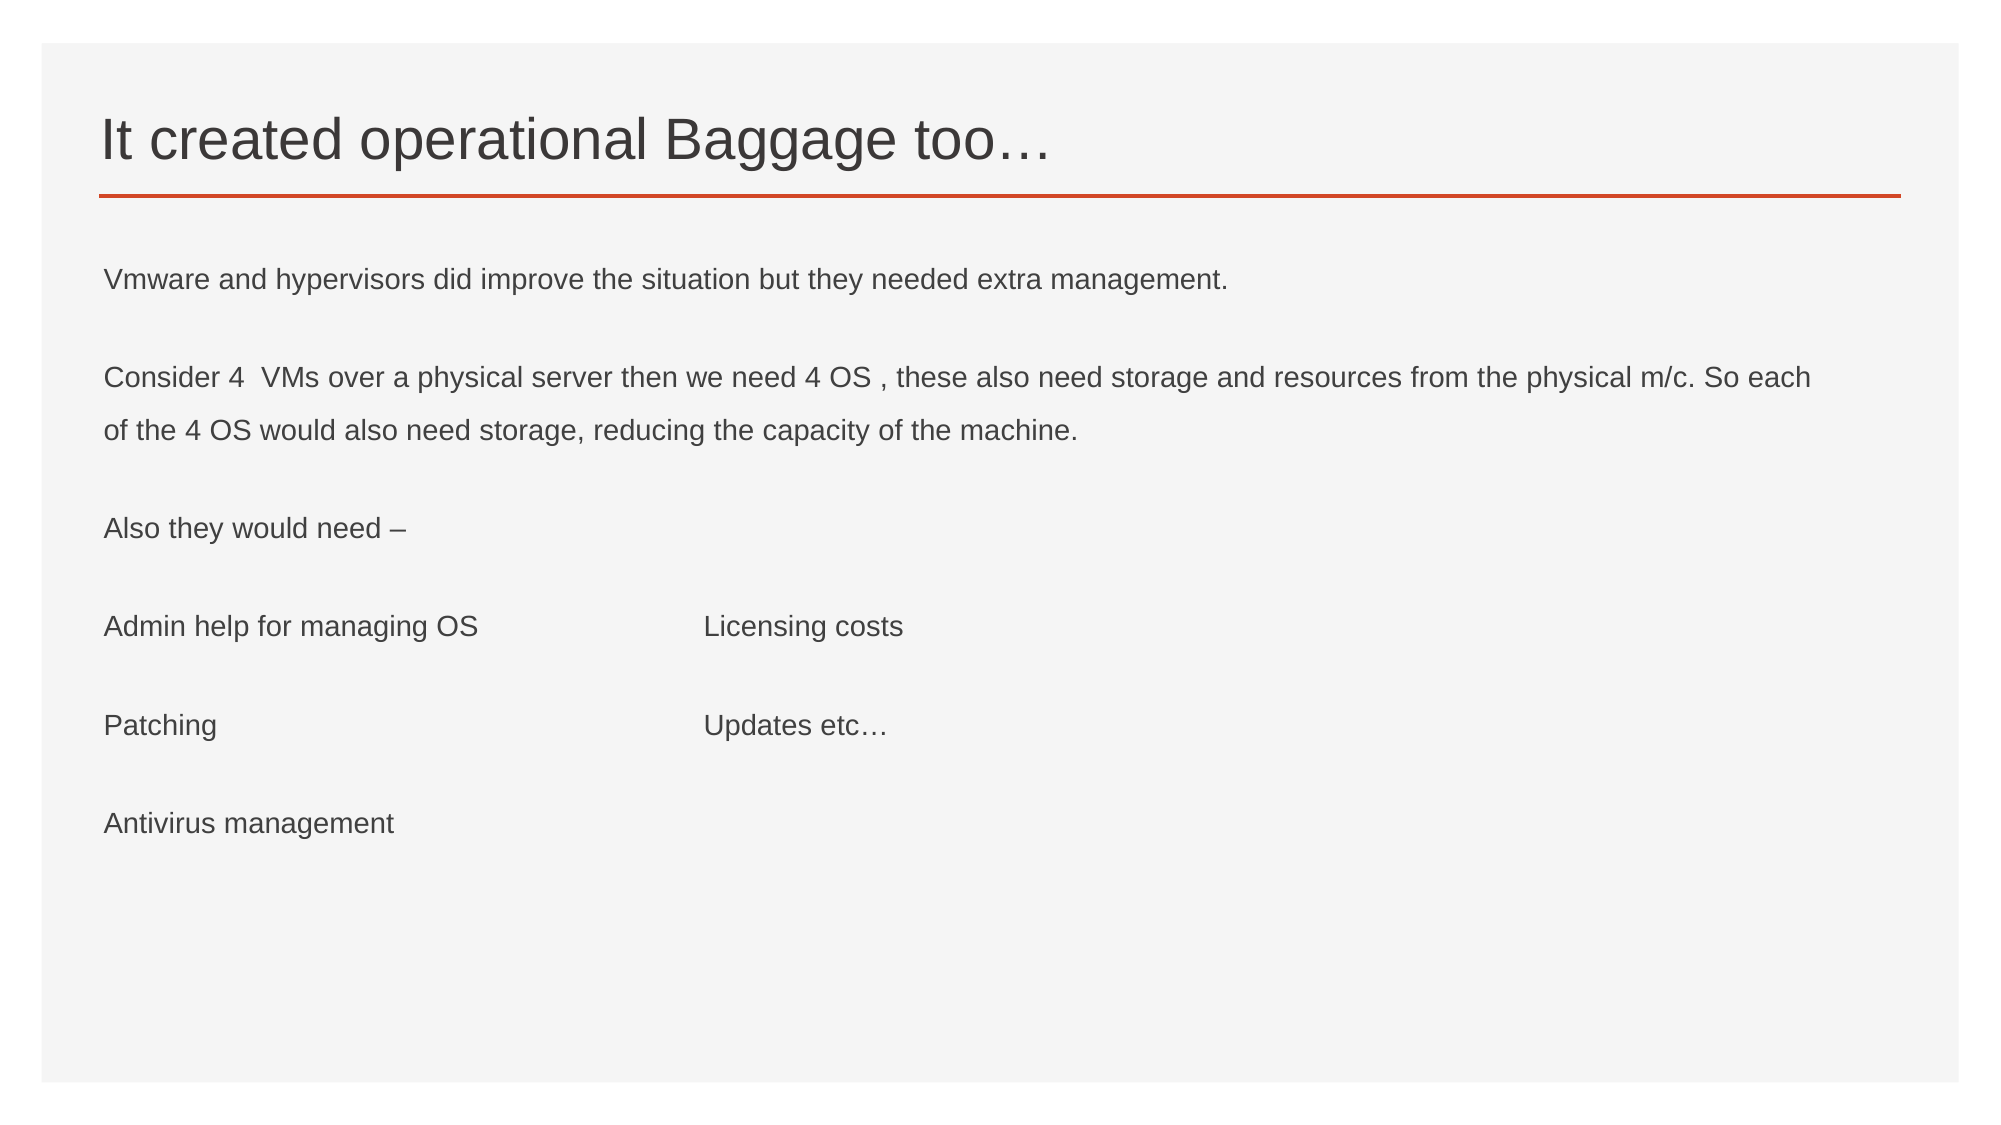

# It created operational Baggage too…
Vmware and hypervisors did improve the situation but they needed extra management.
Consider 4  VMs over a physical server then we need 4 OS , these also need storage and resources from the physical m/c. So each of the 4 OS would also need storage, reducing the capacity of the machine.
Also they would need –
Admin help for managing OS		Licensing costs
Patching 				Updates etc…
Antivirus management